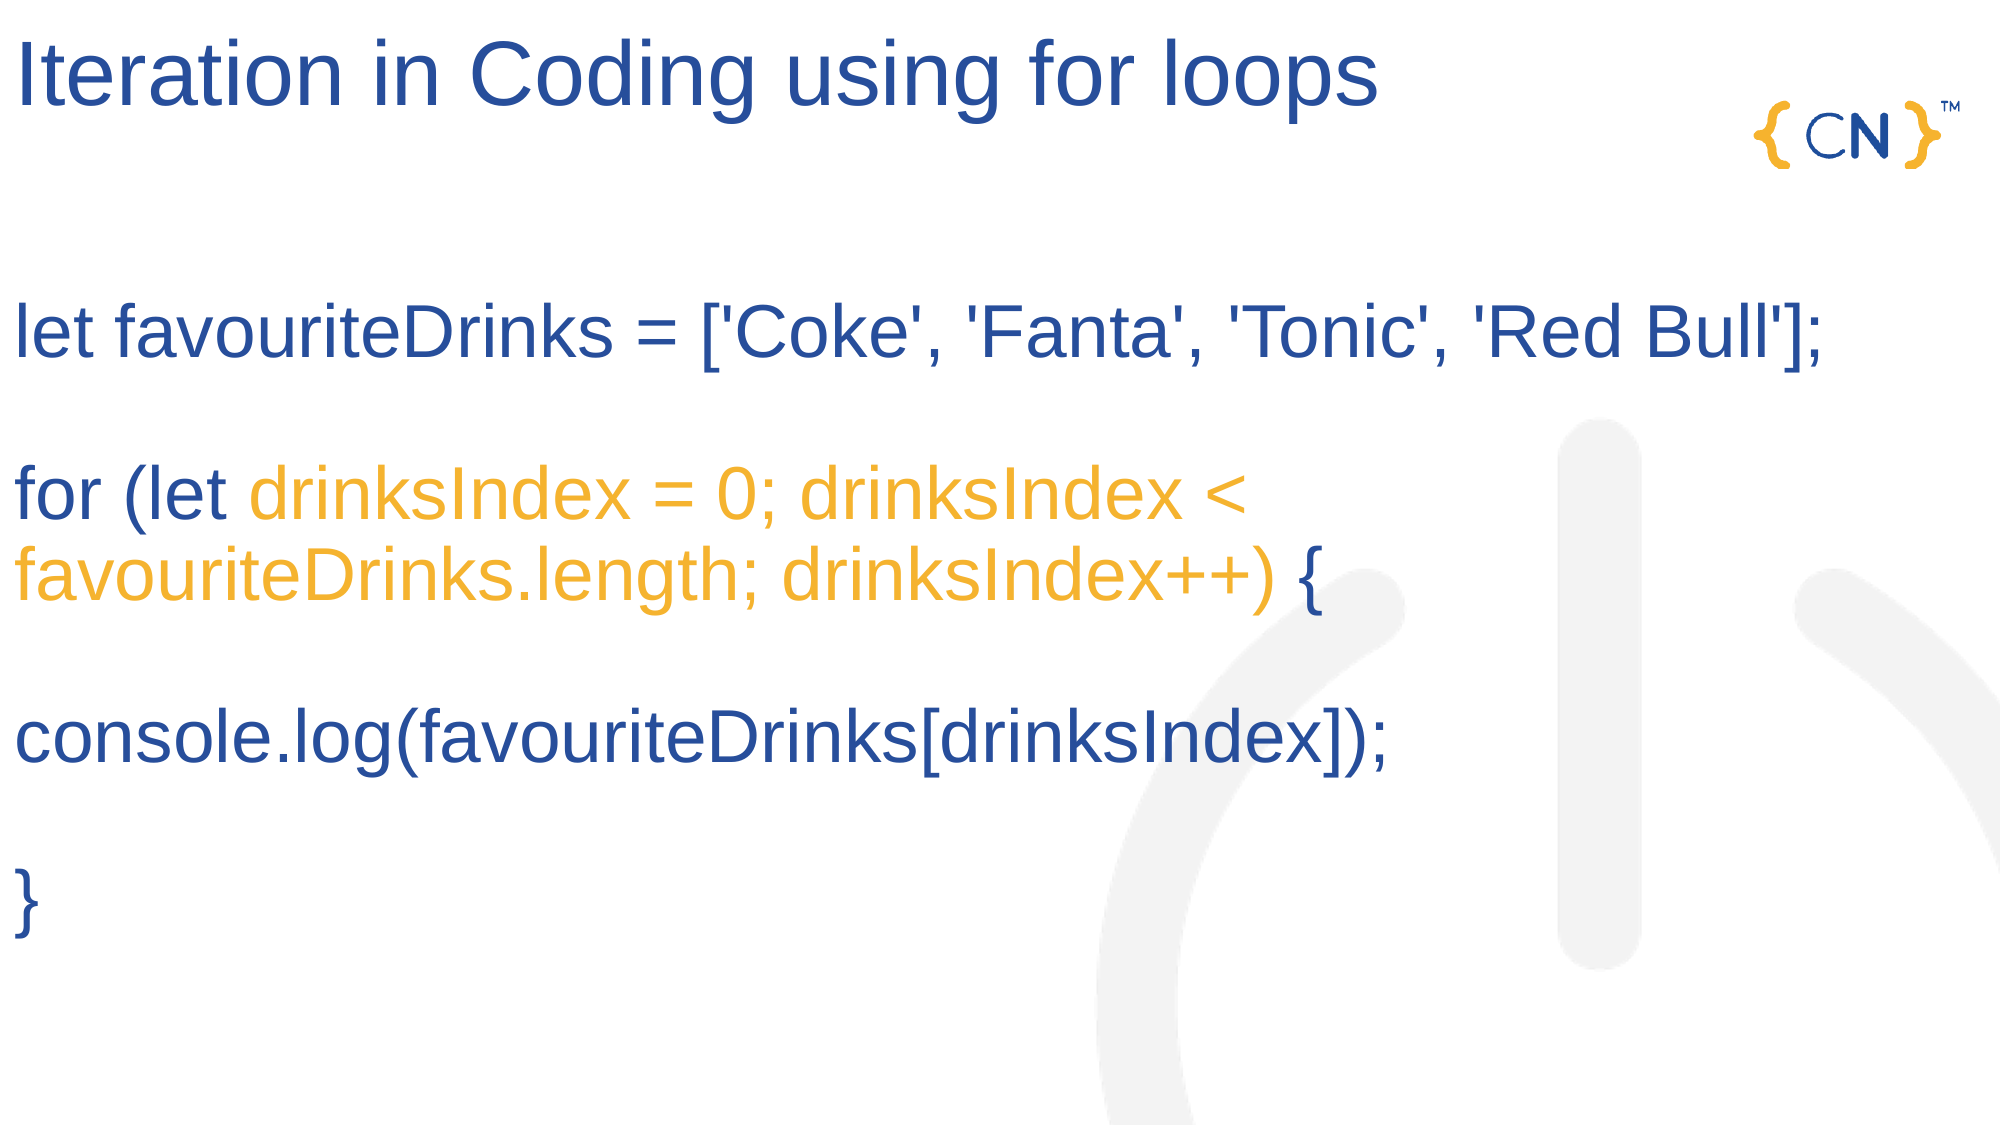

Iteration in Coding using for loops
# let favouriteDrinks = ['Coke', 'Fanta', 'Tonic', 'Red Bull']; for (let drinksIndex = 0; drinksIndex < favouriteDrinks.length; drinksIndex++) { console.log(favouriteDrinks[drinksIndex]); }